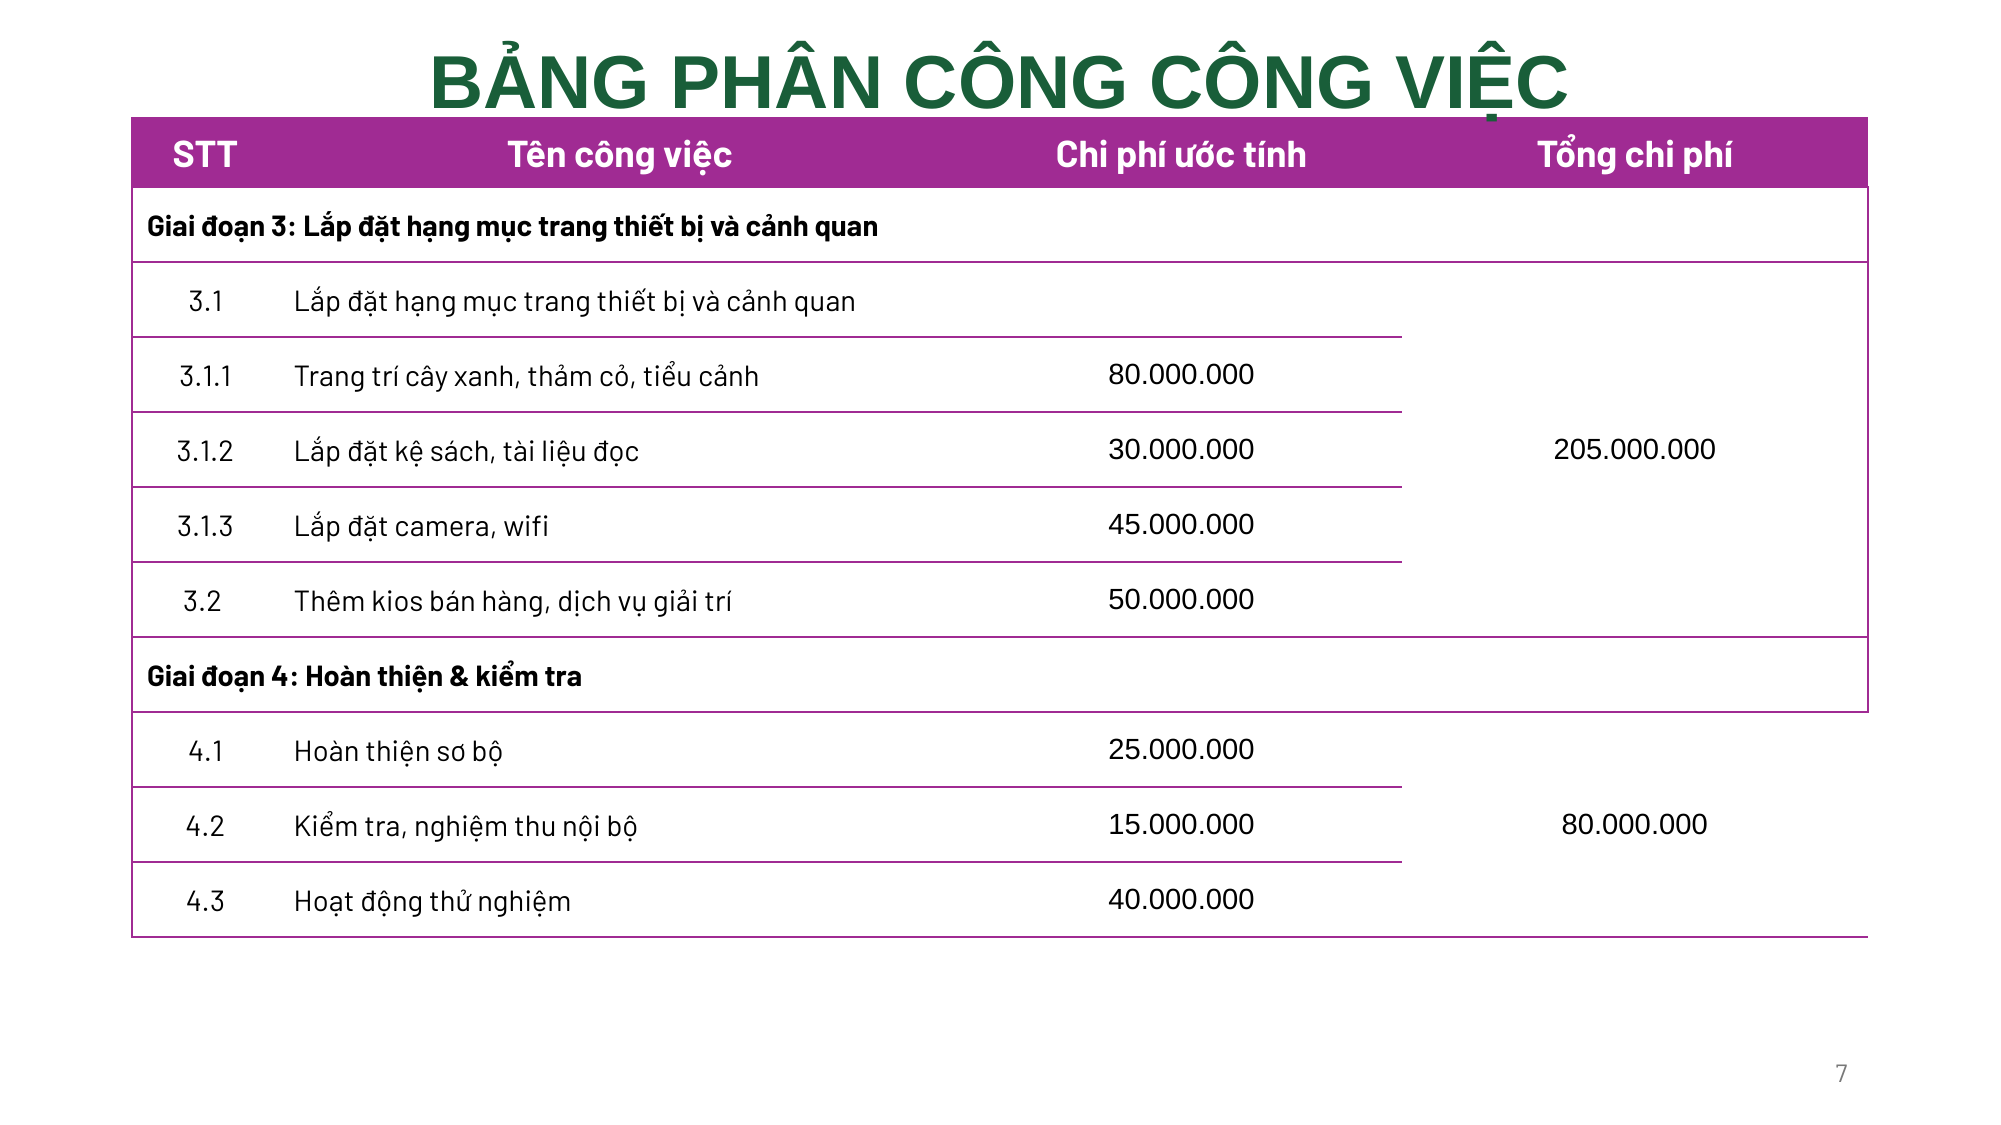

BẢNG PHÂN CÔNG CÔNG VIỆC
| STT | Tên công việc | Chi phí ước tính |  | Tổng chi phí |
| --- | --- | --- | --- | --- |
| Giai đoạn 3: Lắp đặt hạng mục trang thiết bị và cảnh quan |  |  |  |  |
| 3.1 | Lắp đặt hạng mục trang thiết bị và cảnh quan |  |  | 205.000.000 |
| 3.1.1 | Trang trí cây xanh, thảm cỏ, tiểu cảnh | 80.000.000 |  |  |
| 3.1.2 | Lắp đặt kệ sách, tài liệu đọc | 30.000.000 |  |  |
| 3.1.3 | Lắp đặt camera, wifi | 45.000.000 |  |  |
| 3.2 | Thêm kios bán hàng, dịch vụ giải trí | 50.000.000 |  |  |
| Giai đoạn 4: Hoàn thiện & kiểm tra |  |  |  |  |
| 4.1 | Hoàn thiện sơ bộ | 25.000.000 |  | 80.000.000 |
| 4.2 | Kiểm tra, nghiệm thu nội bộ | 15.000.000 |  |  |
| 4.3 | Hoạt động thử nghiệm | 40.000.000 |  |  |
7